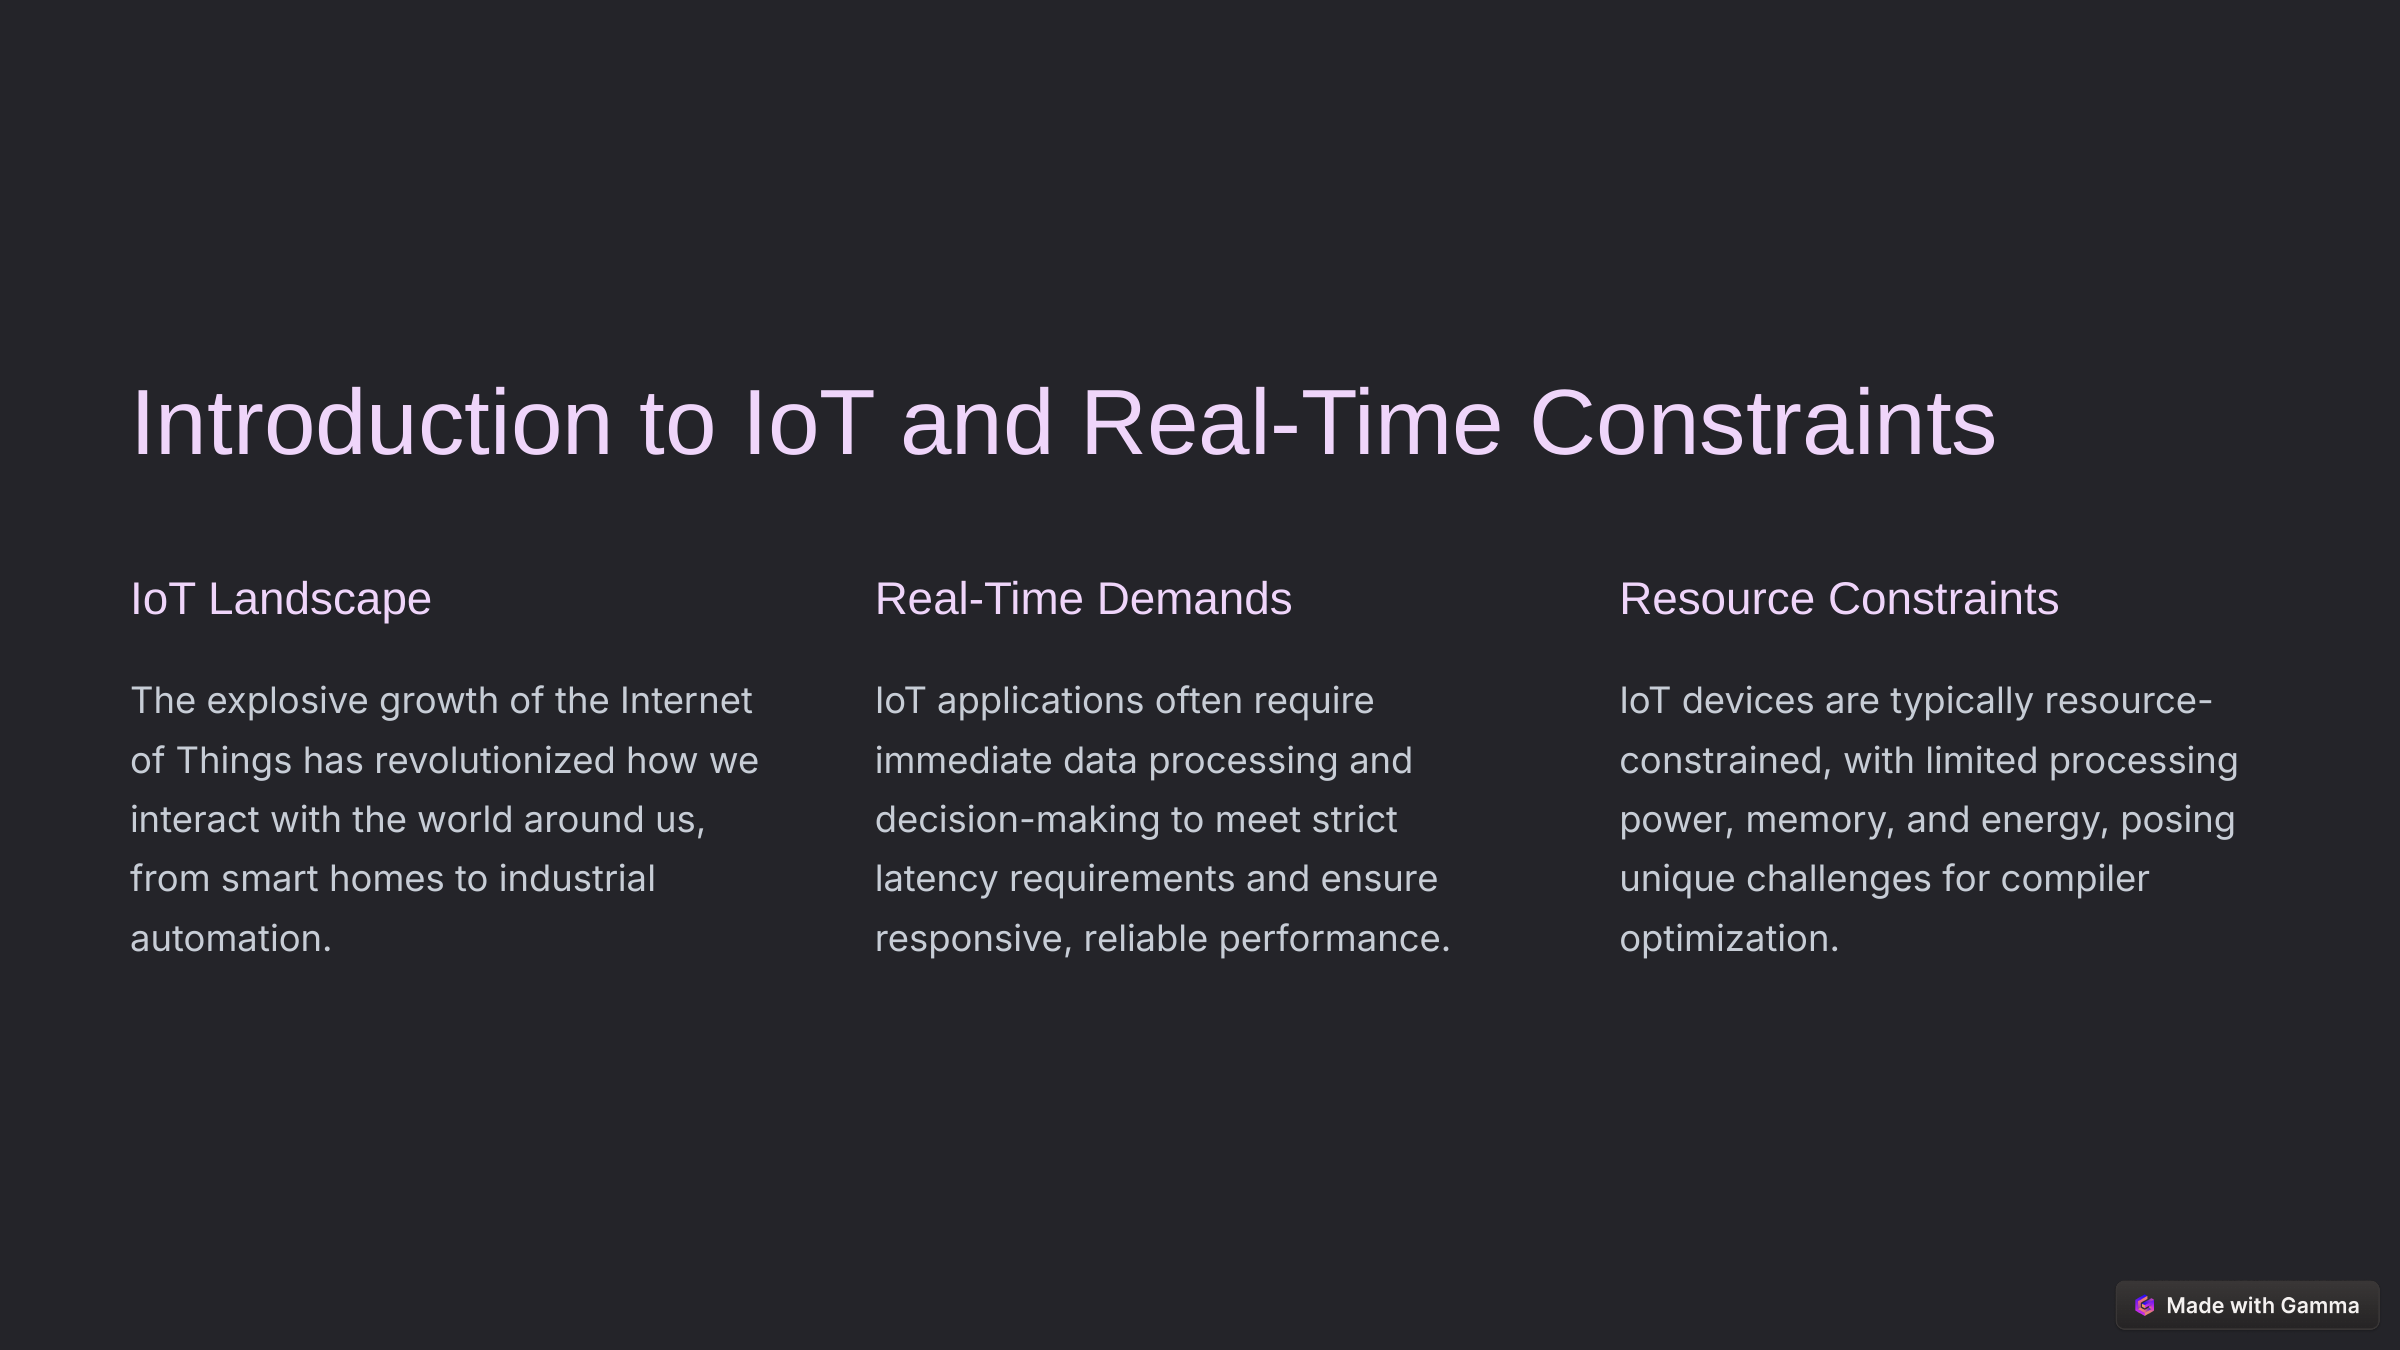

Introduction to IoT and Real-Time Constraints
IoT Landscape
Real-Time Demands
Resource Constraints
The explosive growth of the Internet of Things has revolutionized how we interact with the world around us, from smart homes to industrial automation.
IoT applications often require immediate data processing and decision-making to meet strict latency requirements and ensure responsive, reliable performance.
IoT devices are typically resource-constrained, with limited processing power, memory, and energy, posing unique challenges for compiler optimization.